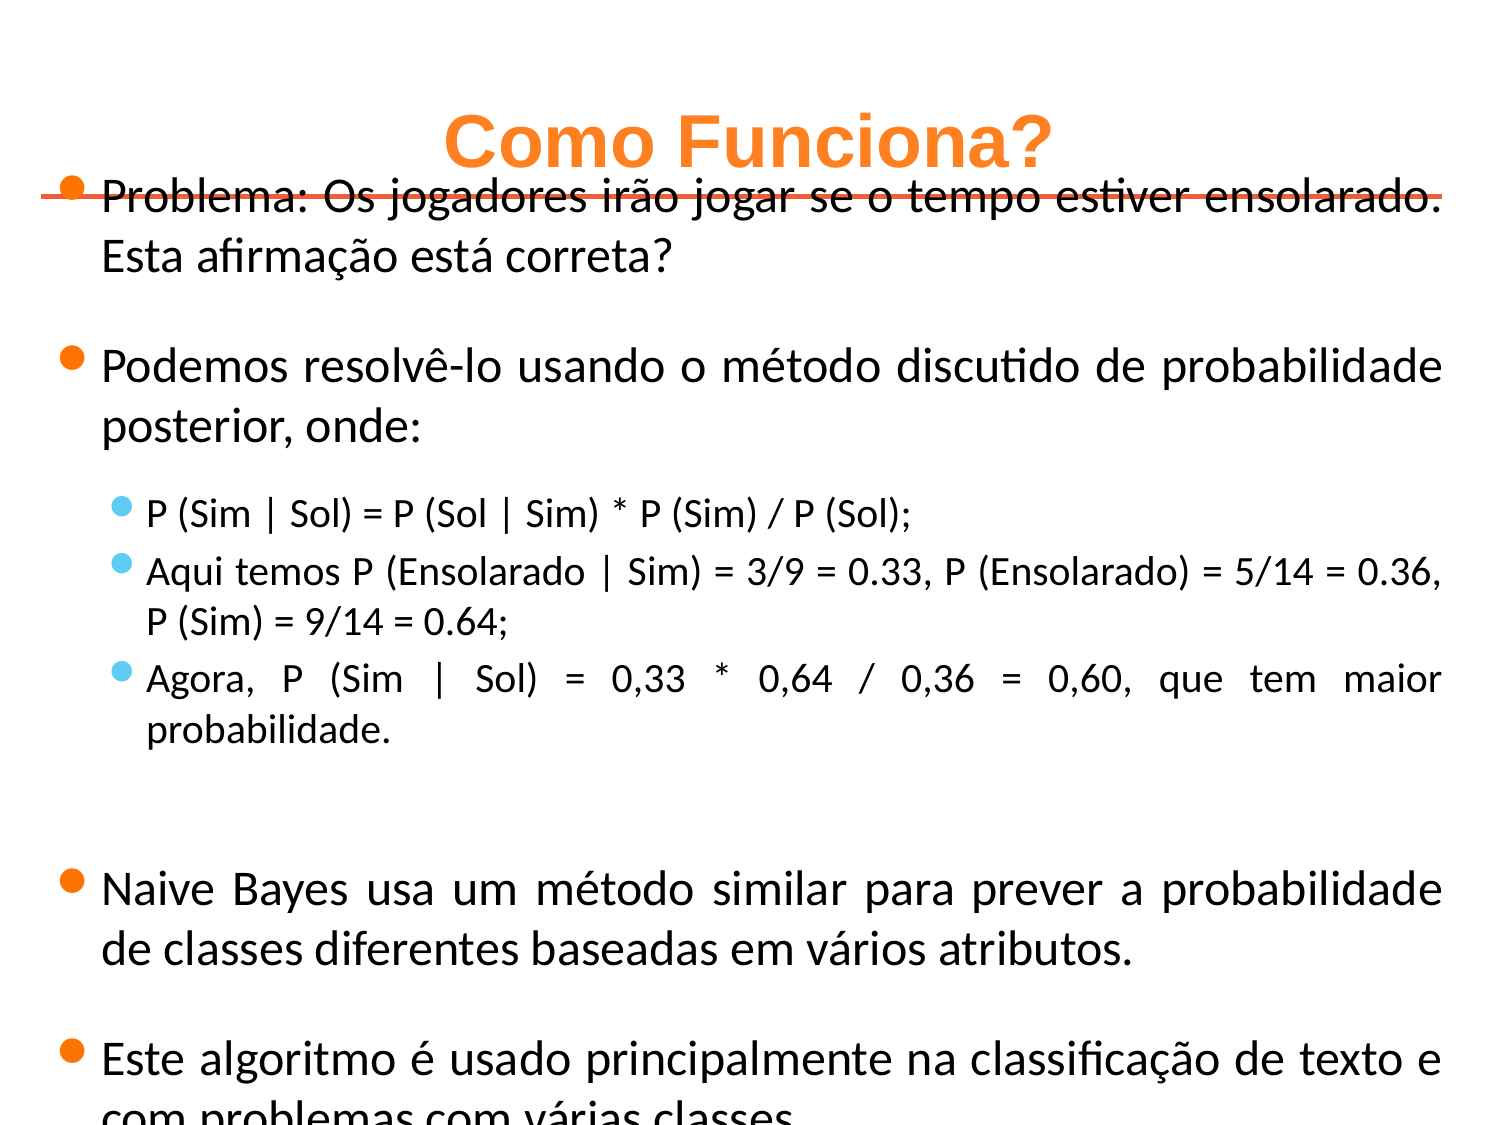

# Como Funciona?
Problema: Os jogadores irão jogar se o tempo estiver ensolarado. Esta afirmação está correta?
Podemos resolvê-lo usando o método discutido de probabilidade posterior, onde:
P (Sim | Sol) = P (Sol | Sim) * P (Sim) / P (Sol);
Aqui temos P (Ensolarado | Sim) = 3/9 = 0.33, P (Ensolarado) = 5/14 = 0.36, P (Sim) = 9/14 = 0.64;
Agora, P (Sim | Sol) = 0,33 * 0,64 / 0,36 = 0,60, que tem maior probabilidade.

Naive Bayes usa um método similar para prever a probabilidade de classes diferentes baseadas em vários atributos.
Este algoritmo é usado principalmente na classificação de texto e com problemas com várias classes.